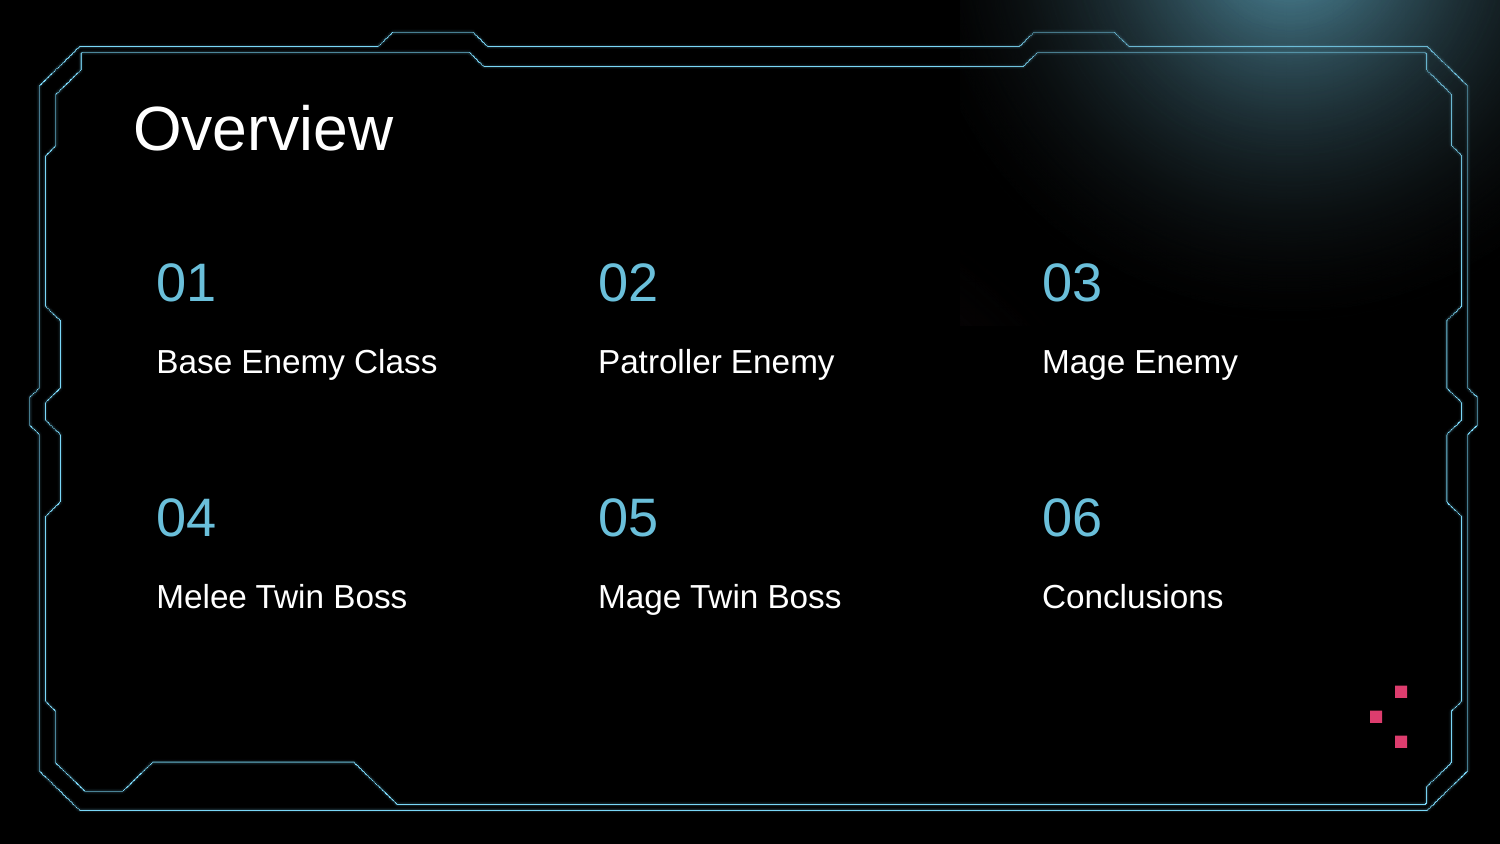

# Overview
01
02
03
Base Enemy Class

Patroller Enemy

Mage Enemy
04
05
06
Melee Twin Boss

Mage Twin Boss

Conclusions